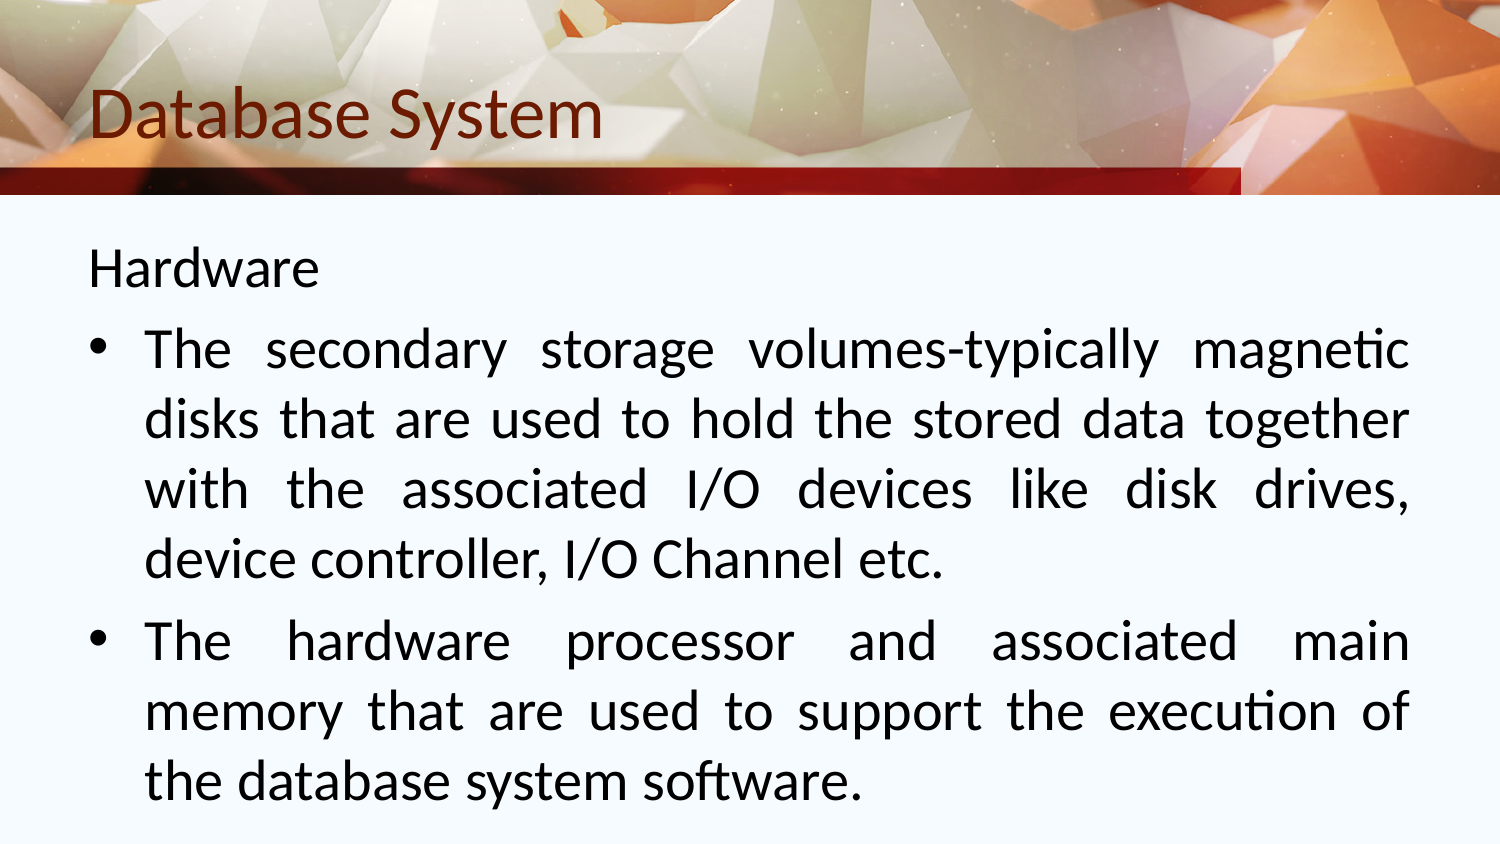

# Database System
Hardware
The secondary storage volumes-typically magnetic disks that are used to hold the stored data together with the associated I/O devices like disk drives, device controller, I/O Channel etc.
The hardware processor and associated main memory that are used to support the execution of the database system software.